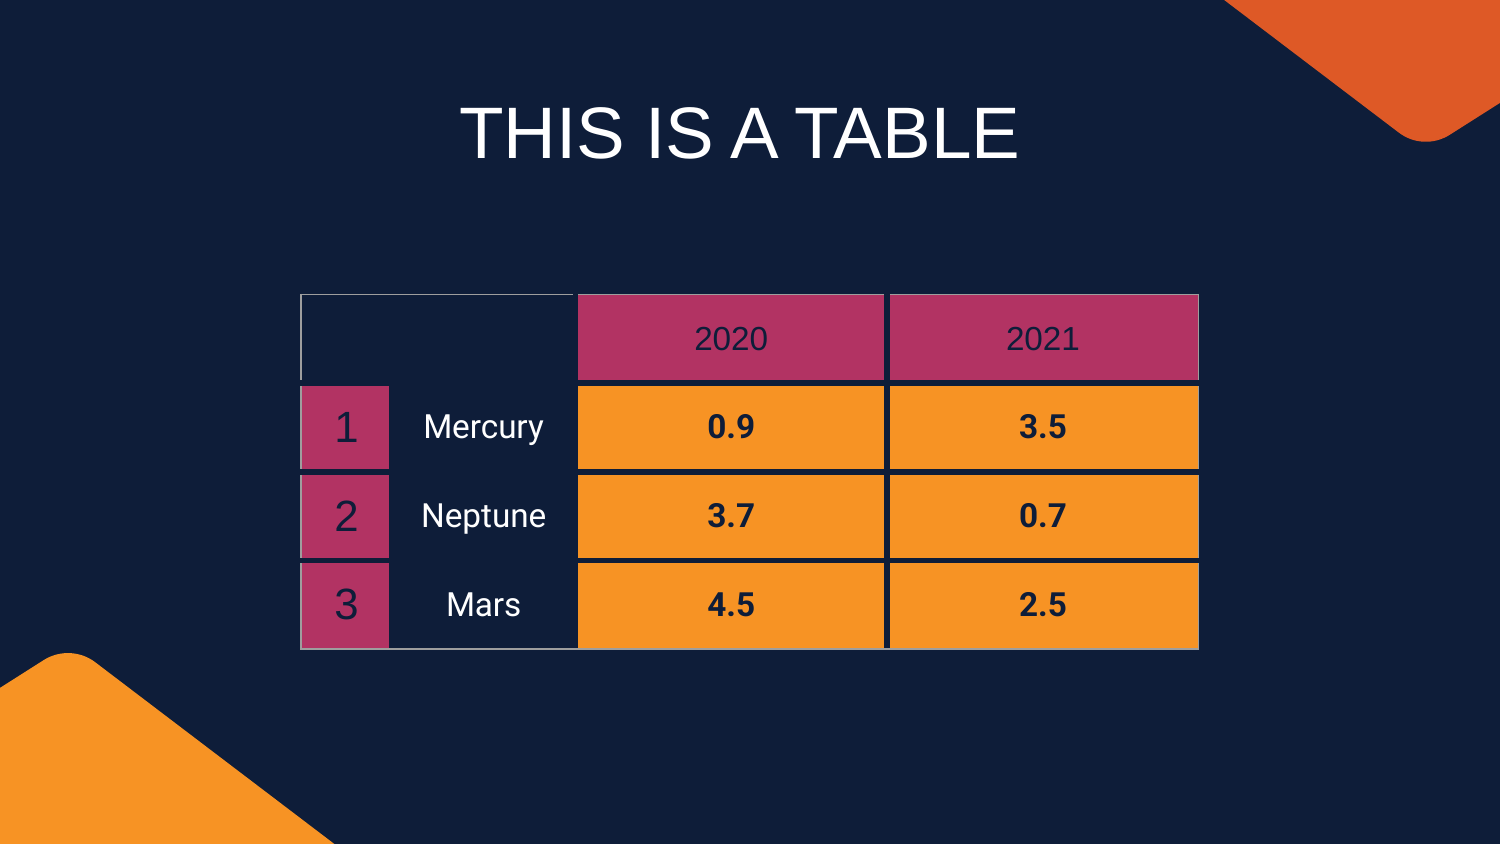

# THIS IS A TABLE
|  |  | 2020 | 2021 |
| --- | --- | --- | --- |
| 1 | Mercury | 0.9 | 3.5 |
| 2 | Neptune | 3.7 | 0.7 |
| 3 | Mars | 4.5 | 2.5 |